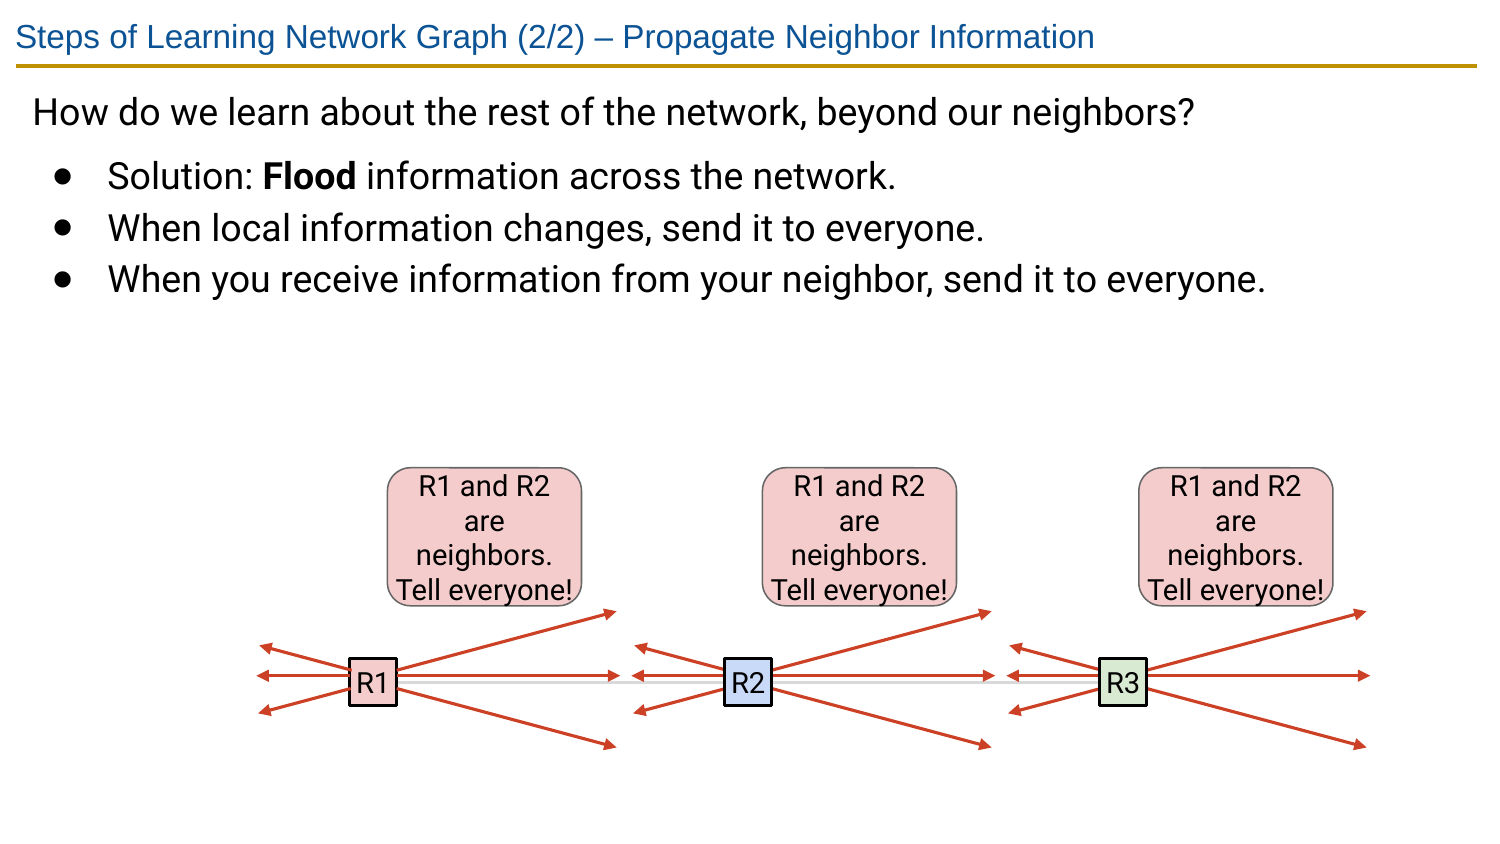

# Steps of Learning Network Graph (2/2) – Propagate Neighbor Information
How do we learn about the rest of the network, beyond our neighbors?
Solution: Flood information across the network.
When local information changes, send it to everyone.
When you receive information from your neighbor, send it to everyone.
R1 and R2 are neighbors. Tell everyone!
R1 and R2 are neighbors. Tell everyone!
R1 and R2 are neighbors. Tell everyone!
R1
R2
R3